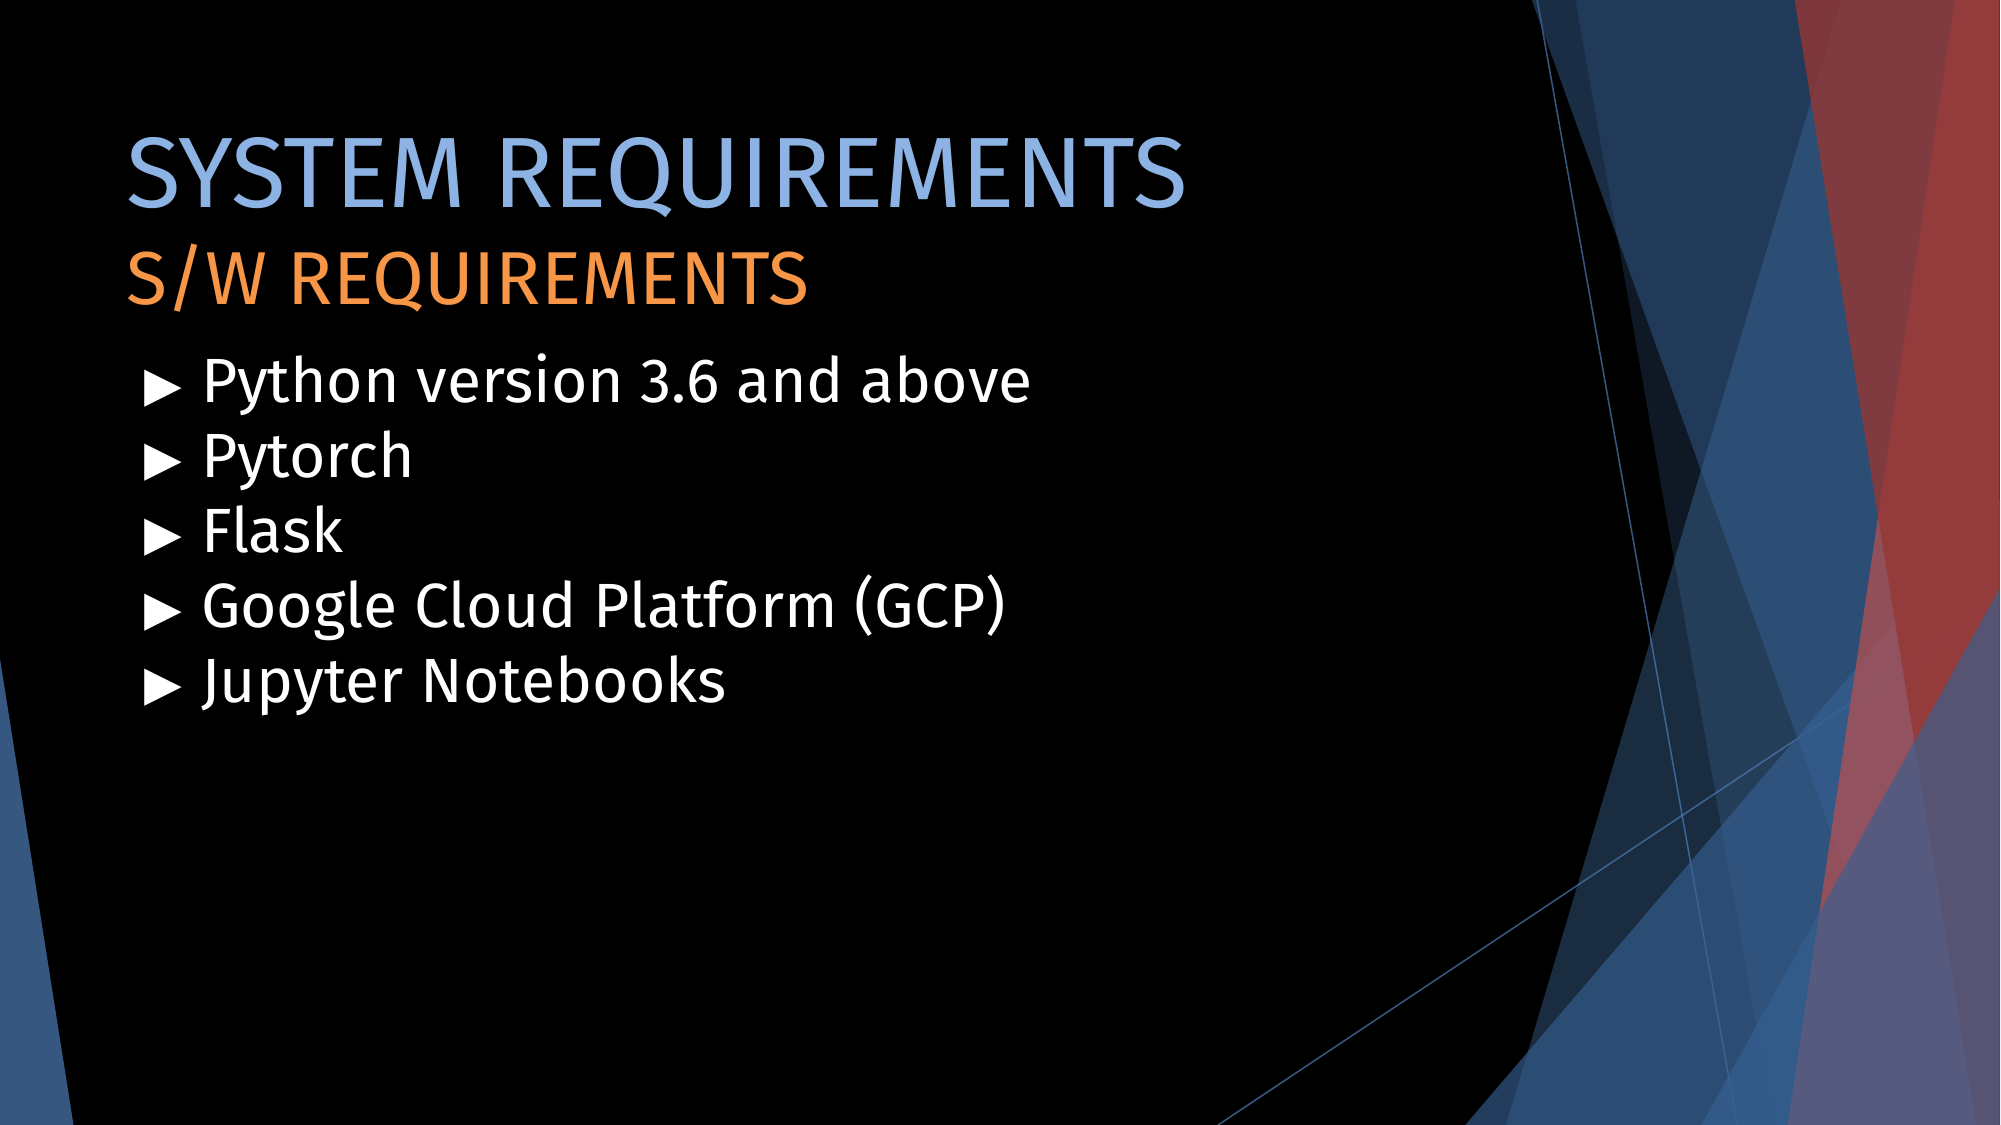

# SYSTEM REQUIREMENTS

S/W REQUIREMENTS
Python version 3.6 and above
Pytorch
Flask
Google Cloud Platform (GCP)
Jupyter Notebooks